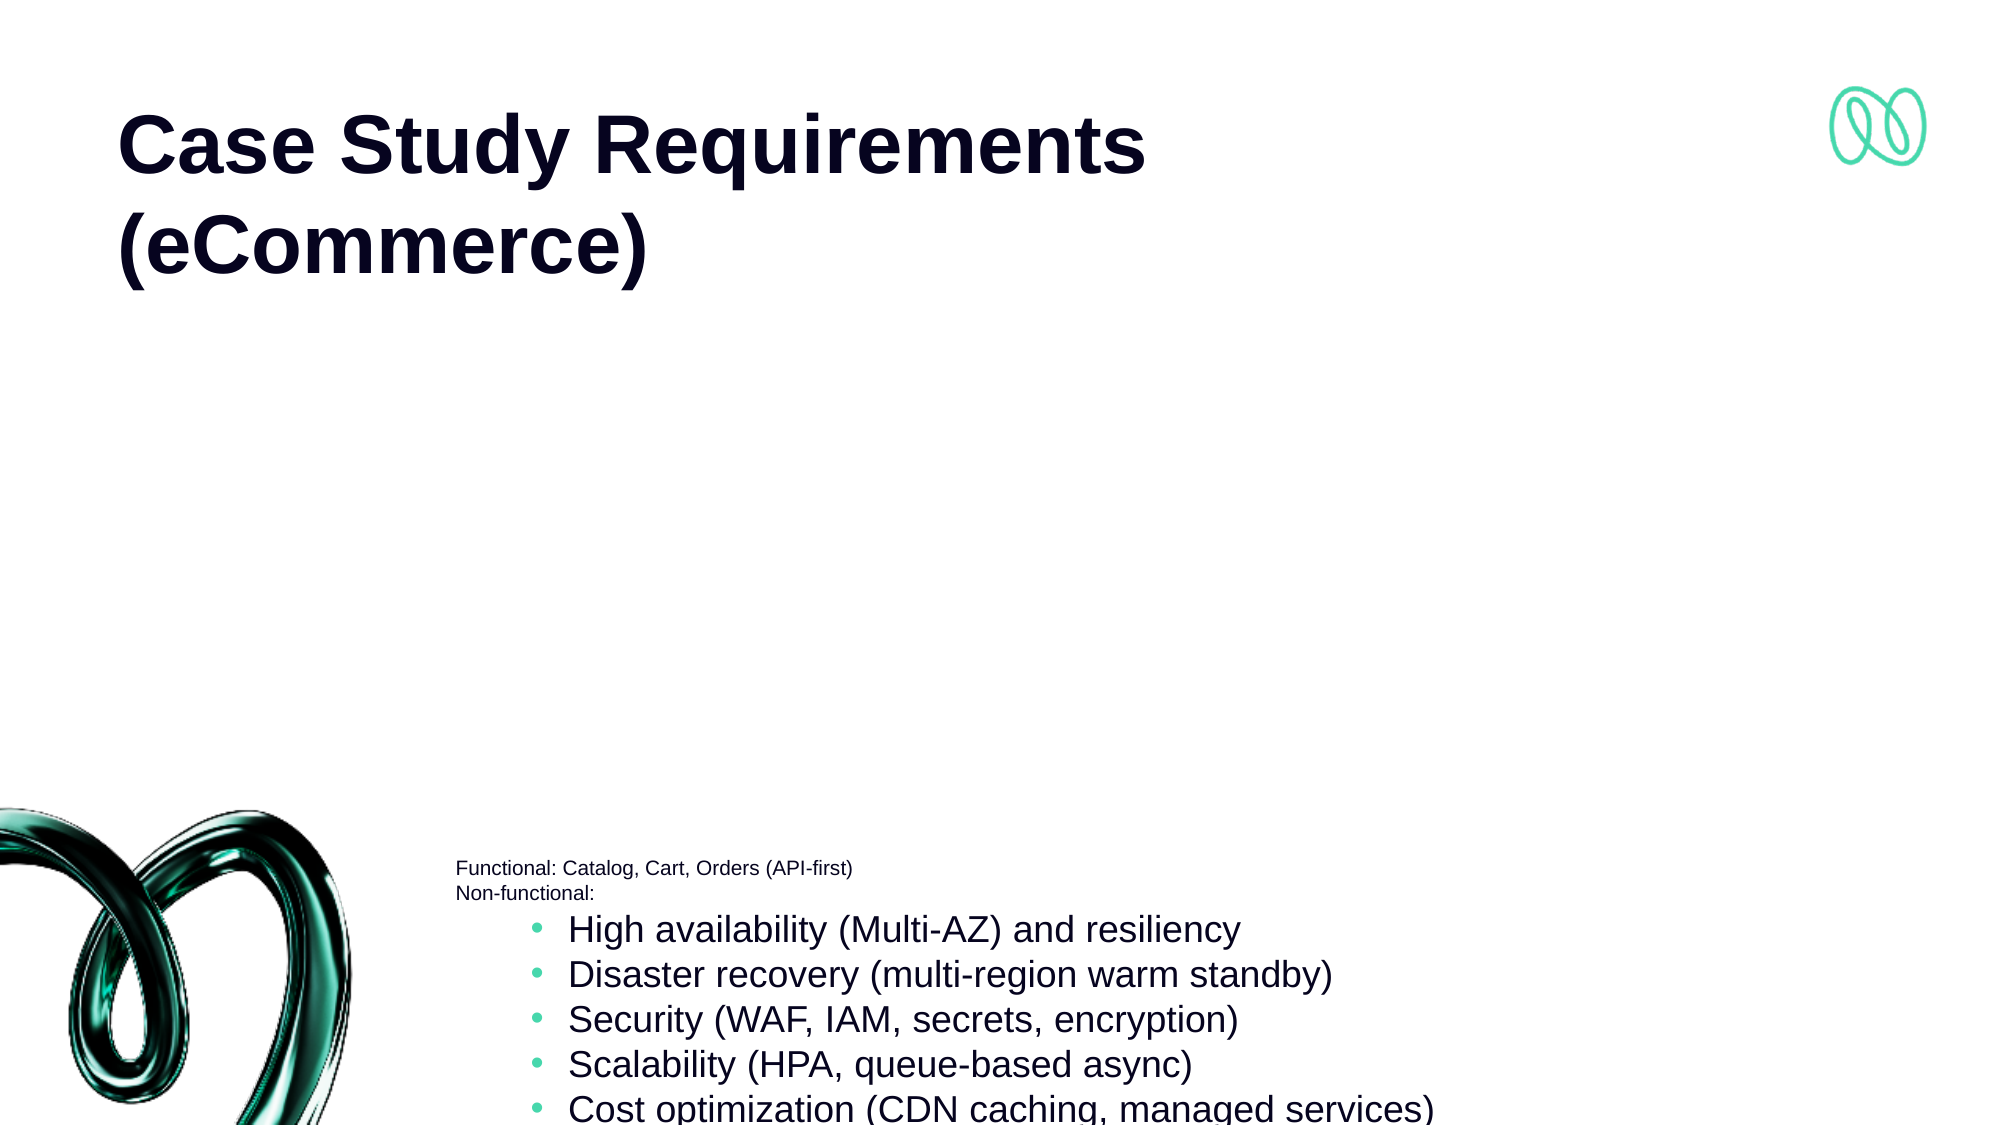

# Case Study Requirements (eCommerce)
Functional: Catalog, Cart, Orders (API-first)
Non-functional:
High availability (Multi-AZ) and resiliency
Disaster recovery (multi-region warm standby)
Security (WAF, IAM, secrets, encryption)
Scalability (HPA, queue-based async)
Cost optimization (CDN caching, managed services)
Peak load: sale & flash sale scenarios